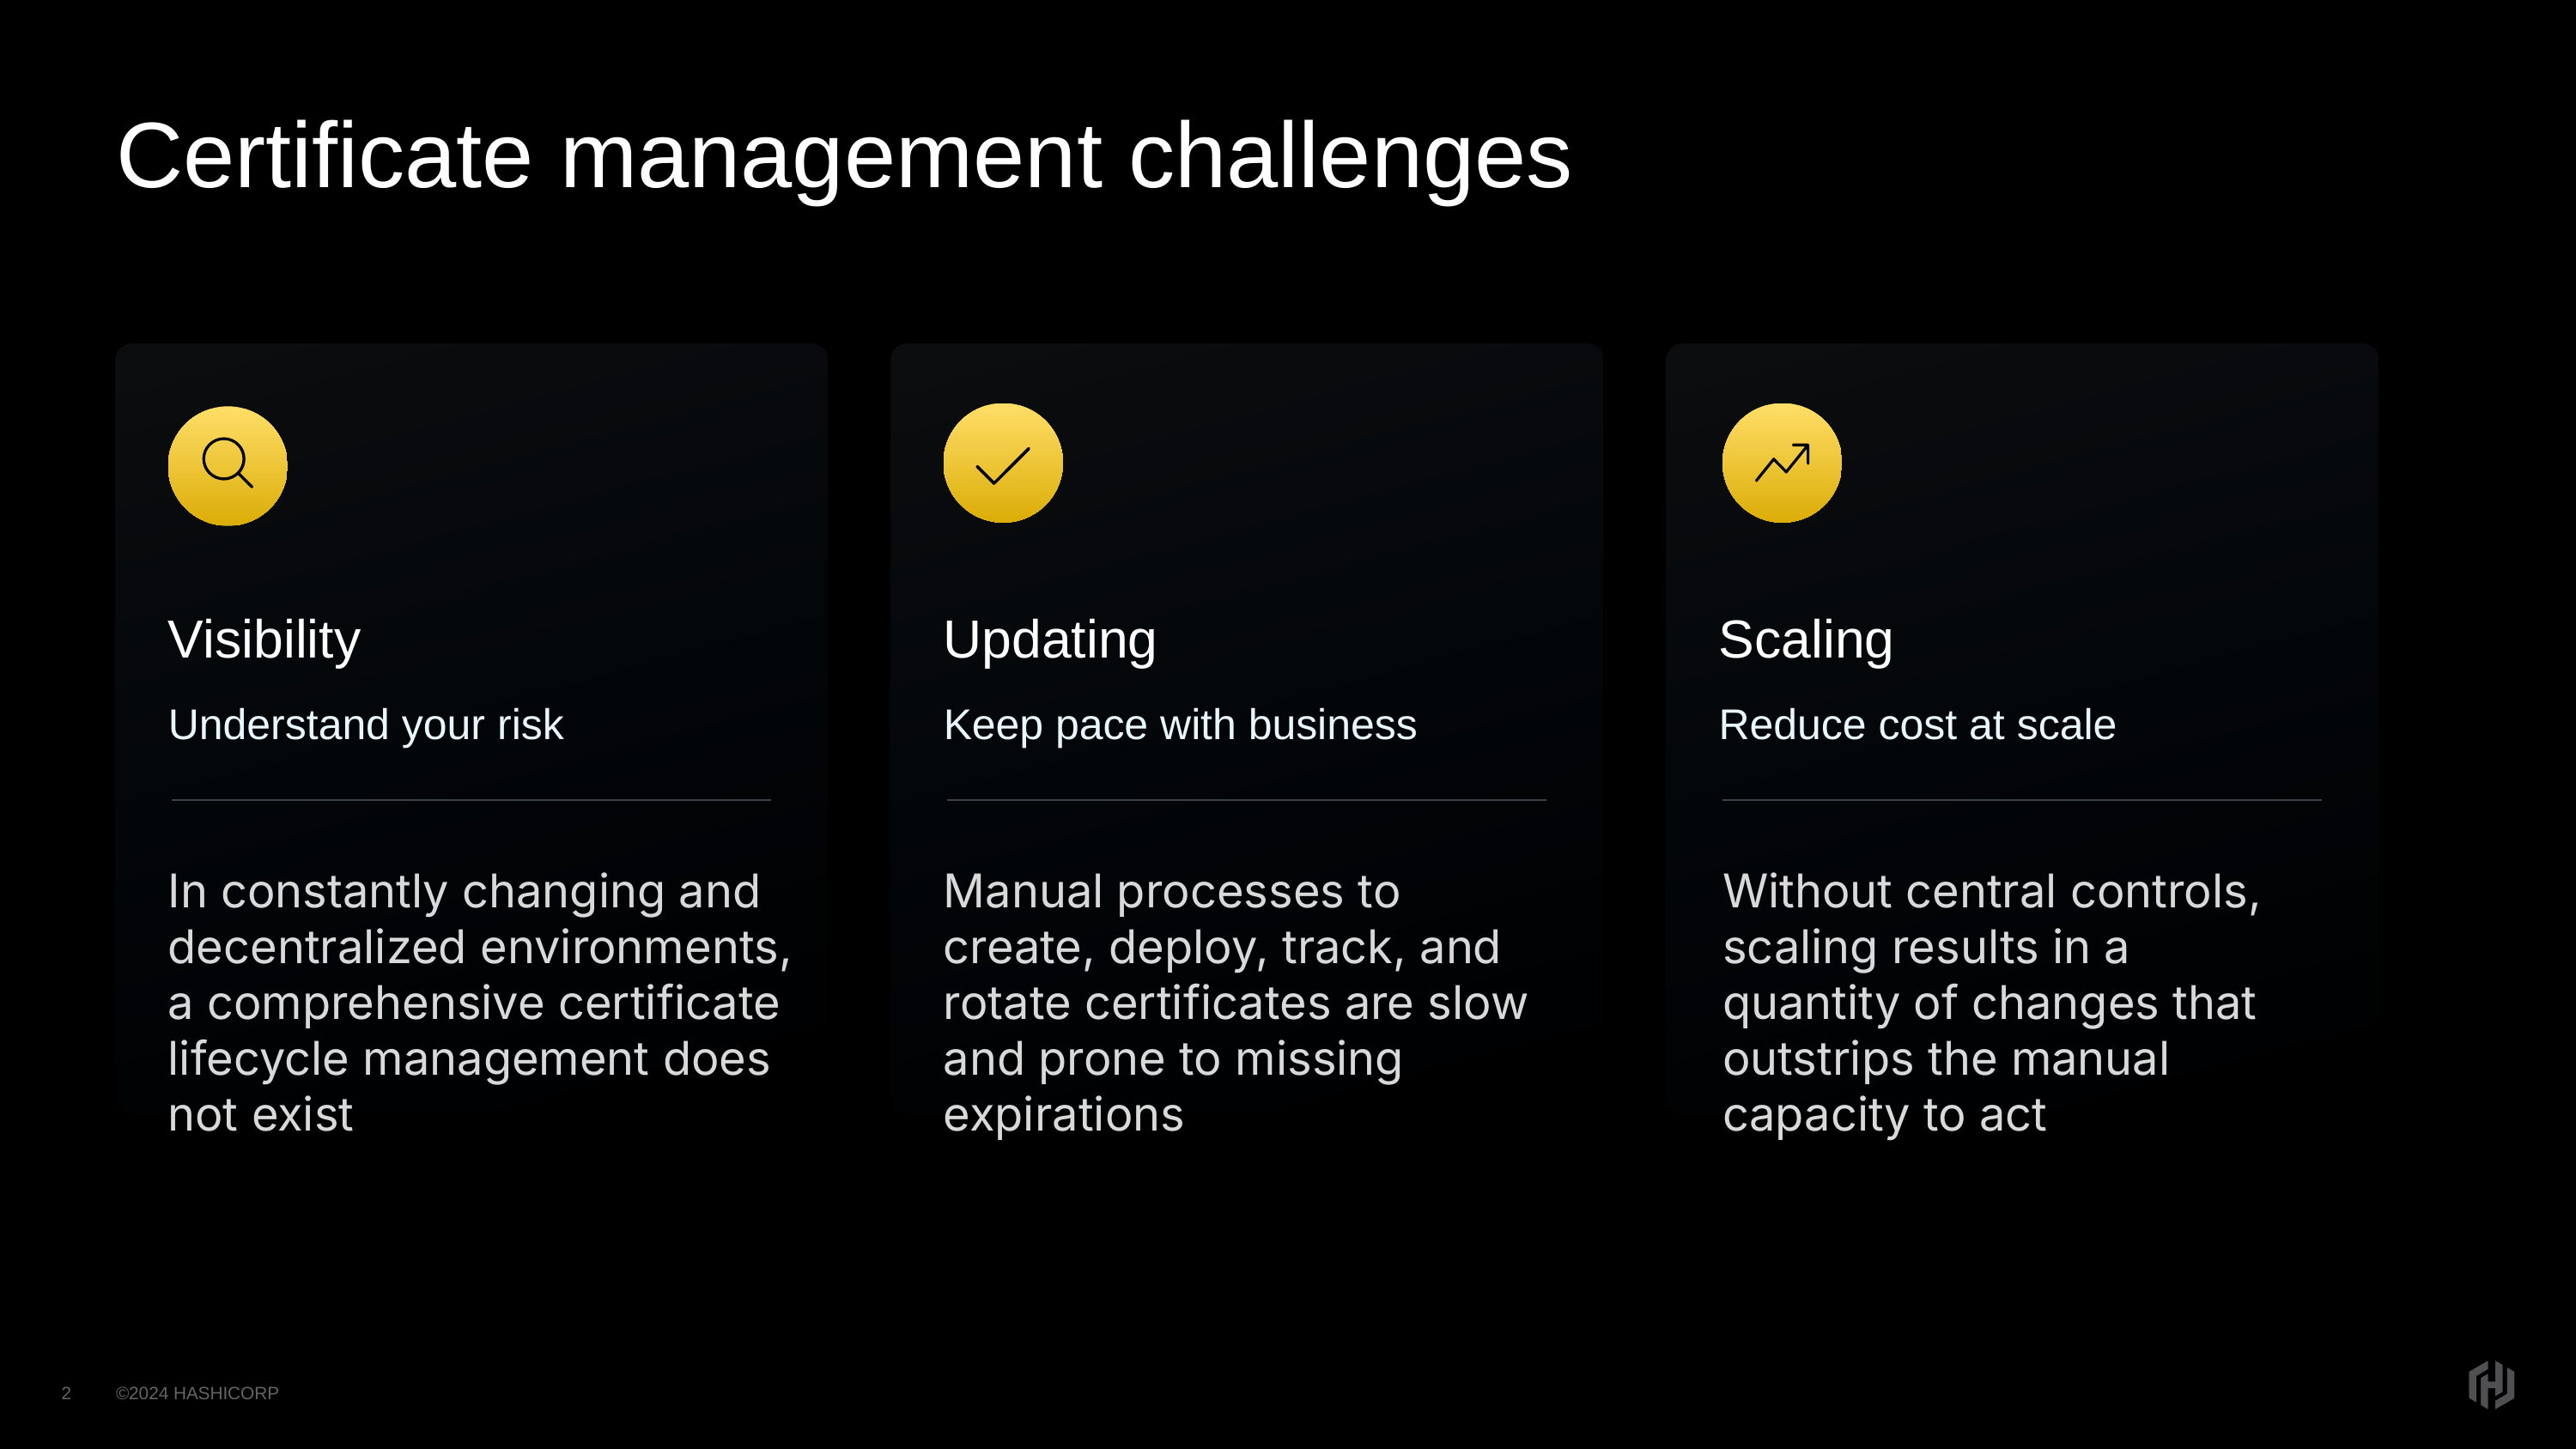

# Certificate management challenges

Visibility
Understand your risk
Updating
Keep pace with business
Scaling
Reduce cost at scale
In constantly changing and decentralized environments, a comprehensive certificate lifecycle management does not exist
Manual processes to create, deploy, track, and rotate certificates are slow and prone to missing expirations
Without central controls, scaling results in a quantity of changes that outstrips the manual capacity to act
2